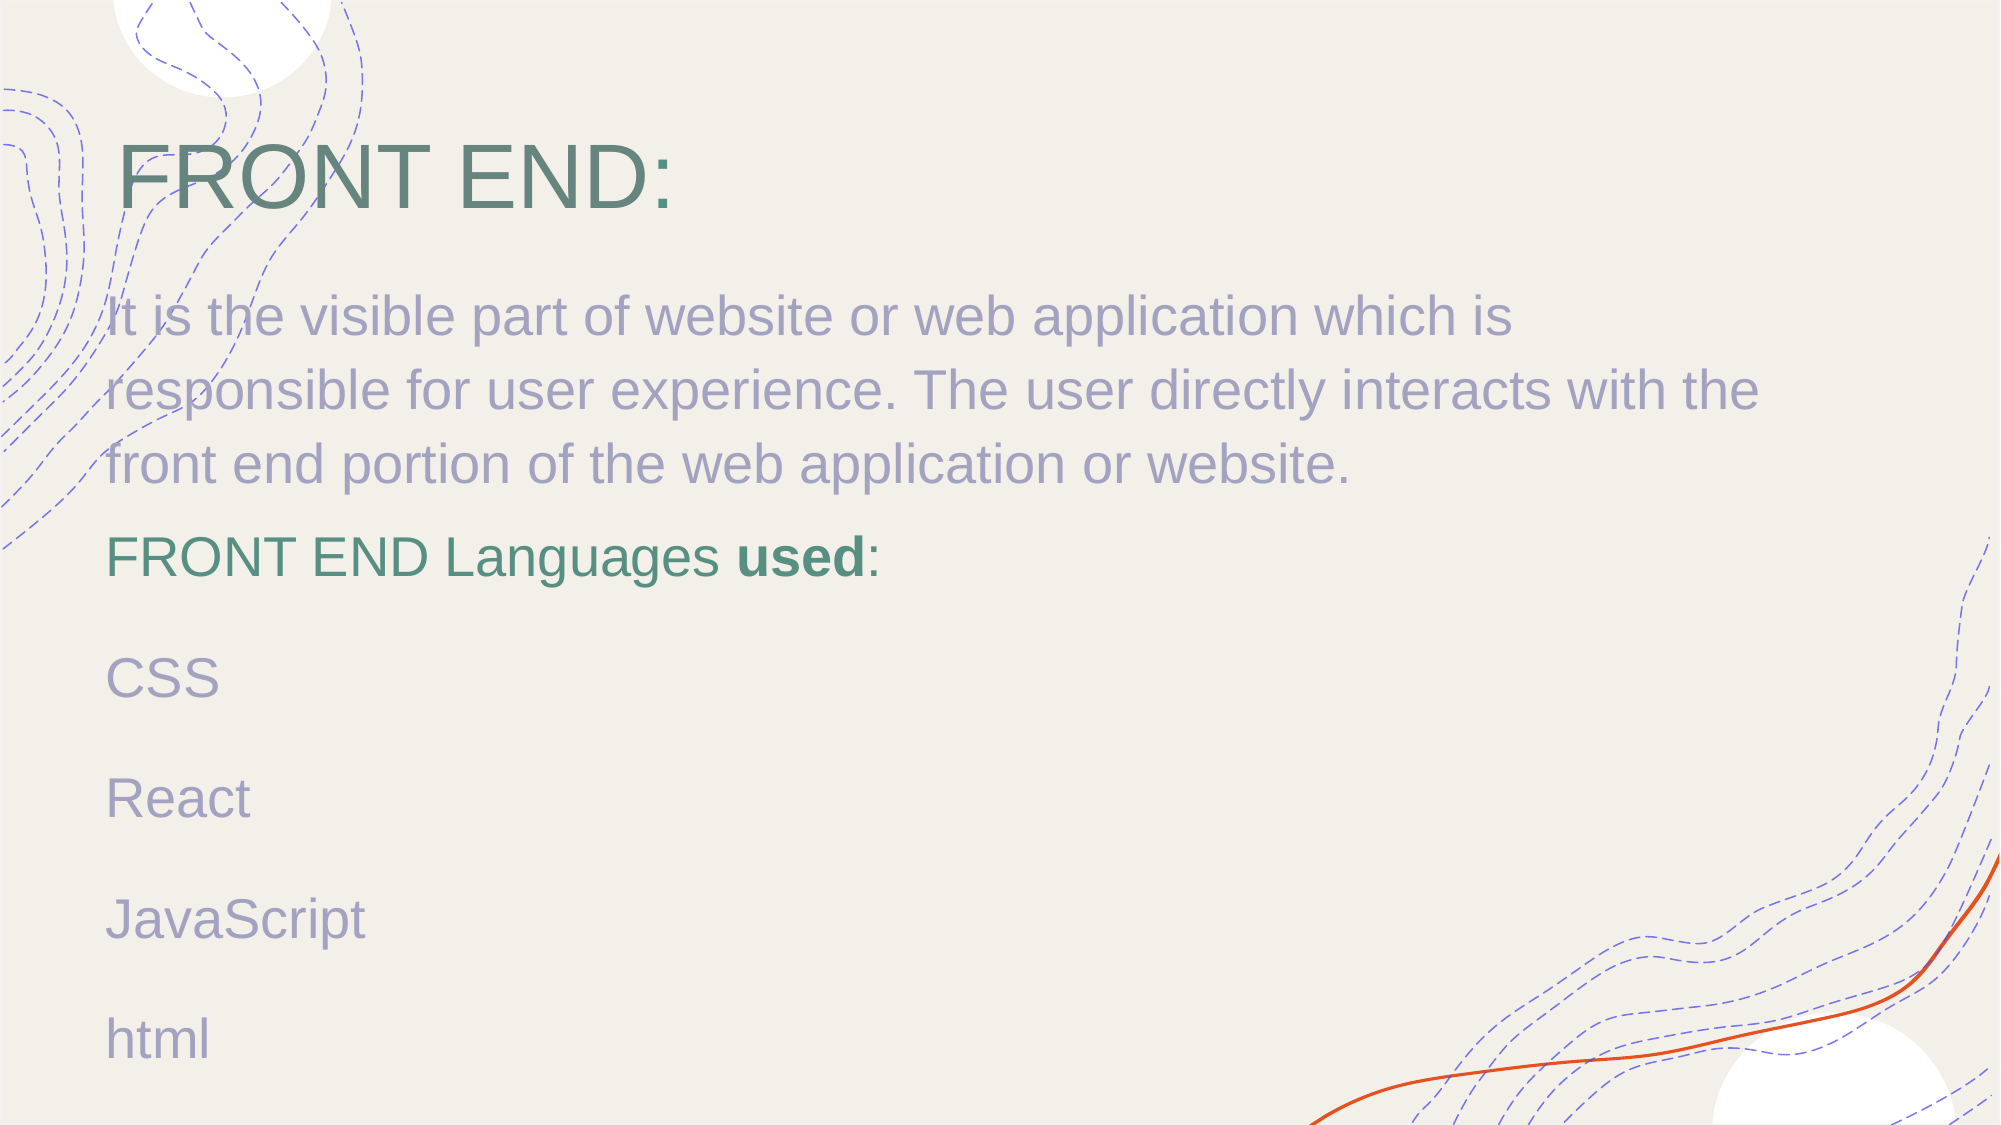

# FRONT END:
It is the visible part of website or web application which is responsible for user experience. The user directly interacts with the front end portion of the web application or website.
FRONT END Languages used:
CSS
React
JavaScript
html